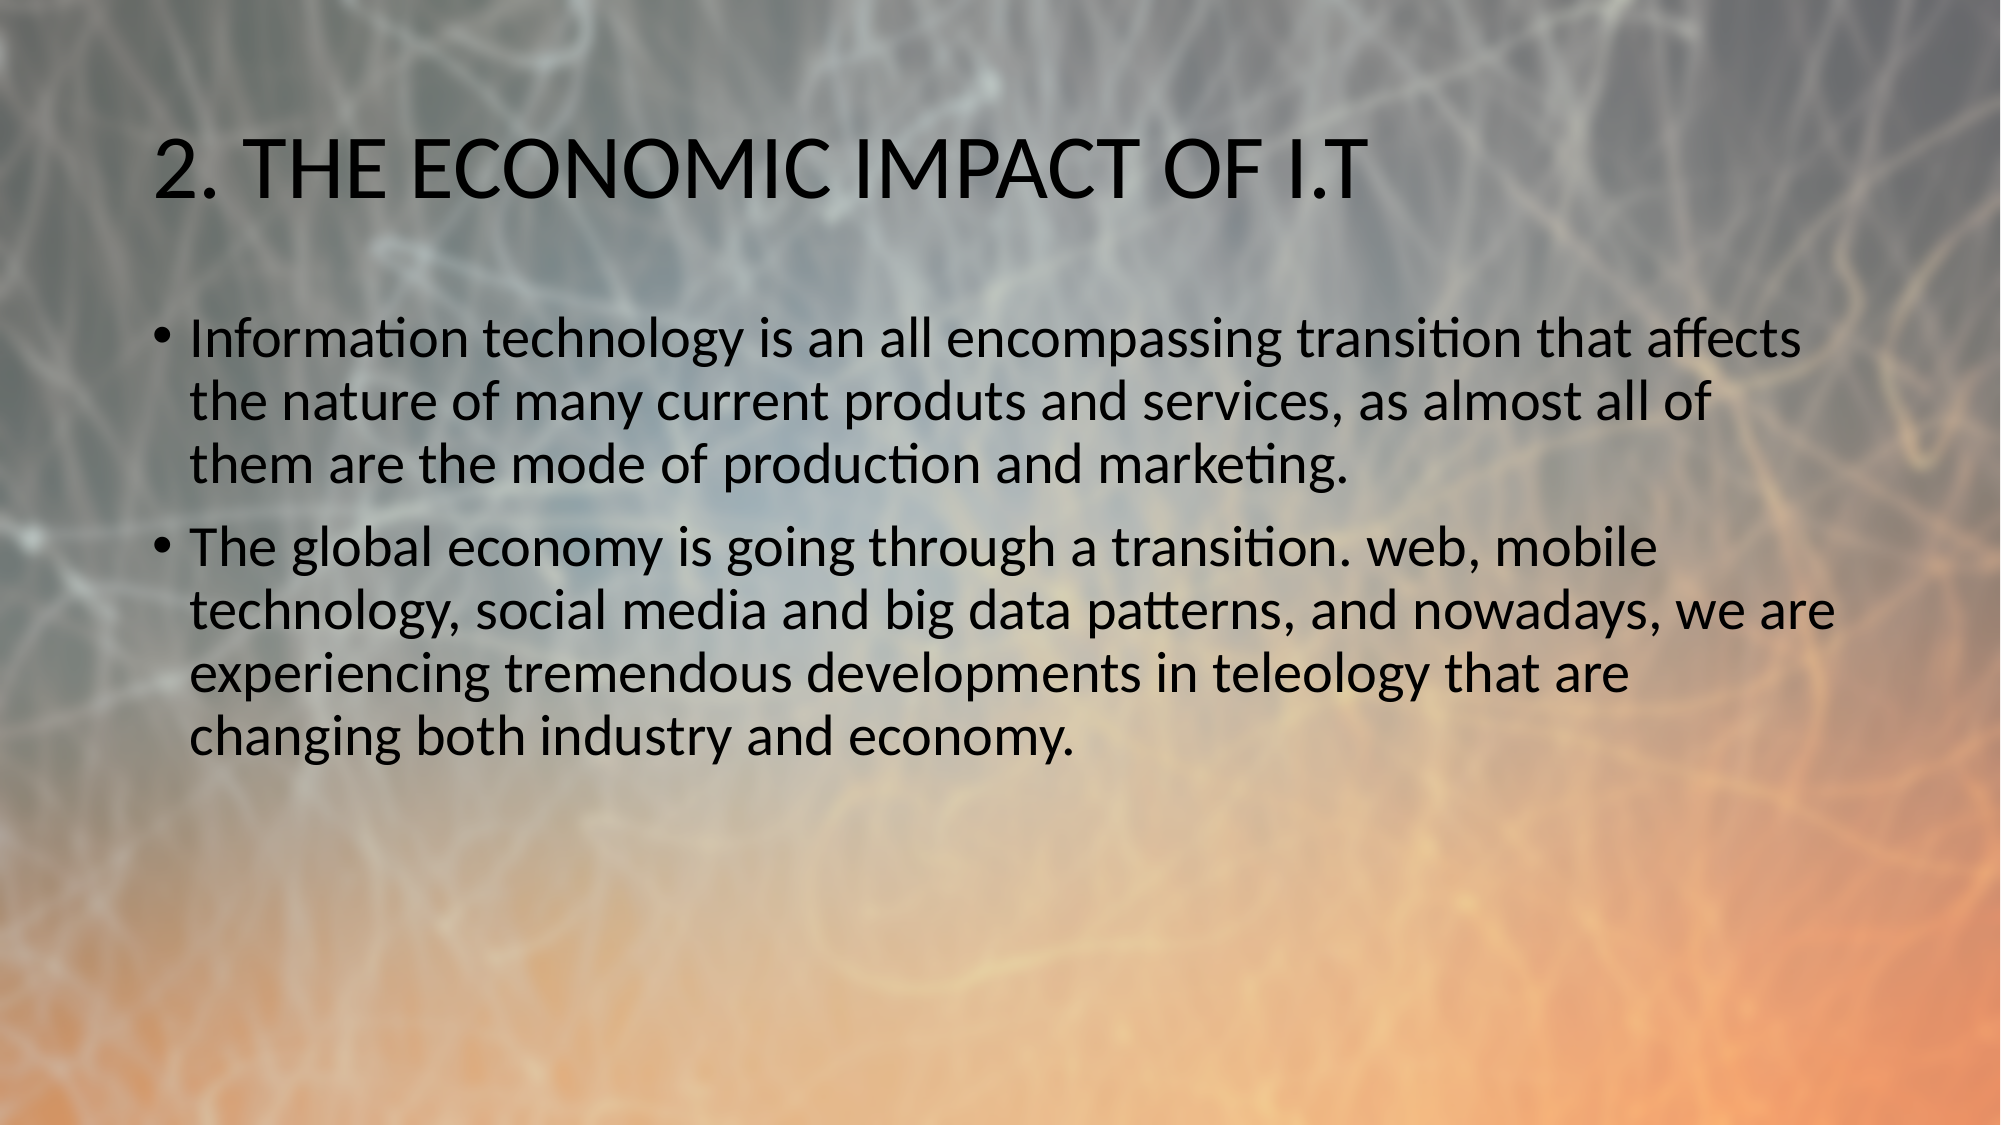

# 2. THE ECONOMIC IMPACT OF I.T
Information technology is an all encompassing transition that affects the nature of many current produts and services, as almost all of them are the mode of production and marketing.
The global economy is going through a transition. web, mobile technology, social media and big data patterns, and nowadays, we are experiencing tremendous developments in teleology that are changing both industry and economy.